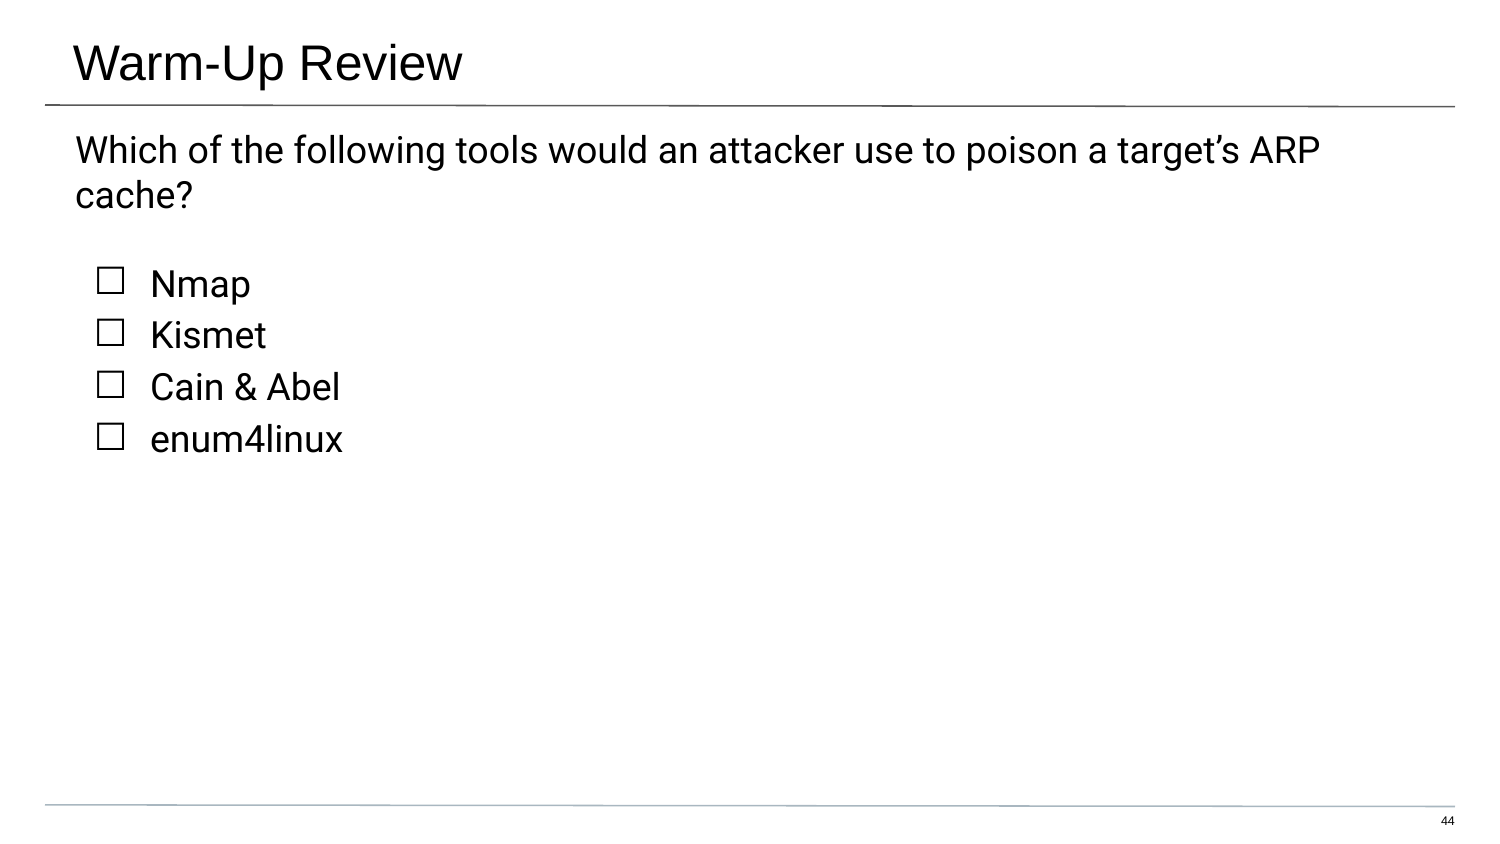

# Warm-Up Review
Which of the following tools would an attacker use to poison a target’s ARP cache?
Nmap
Kismet
Cain & Abel
enum4linux

44